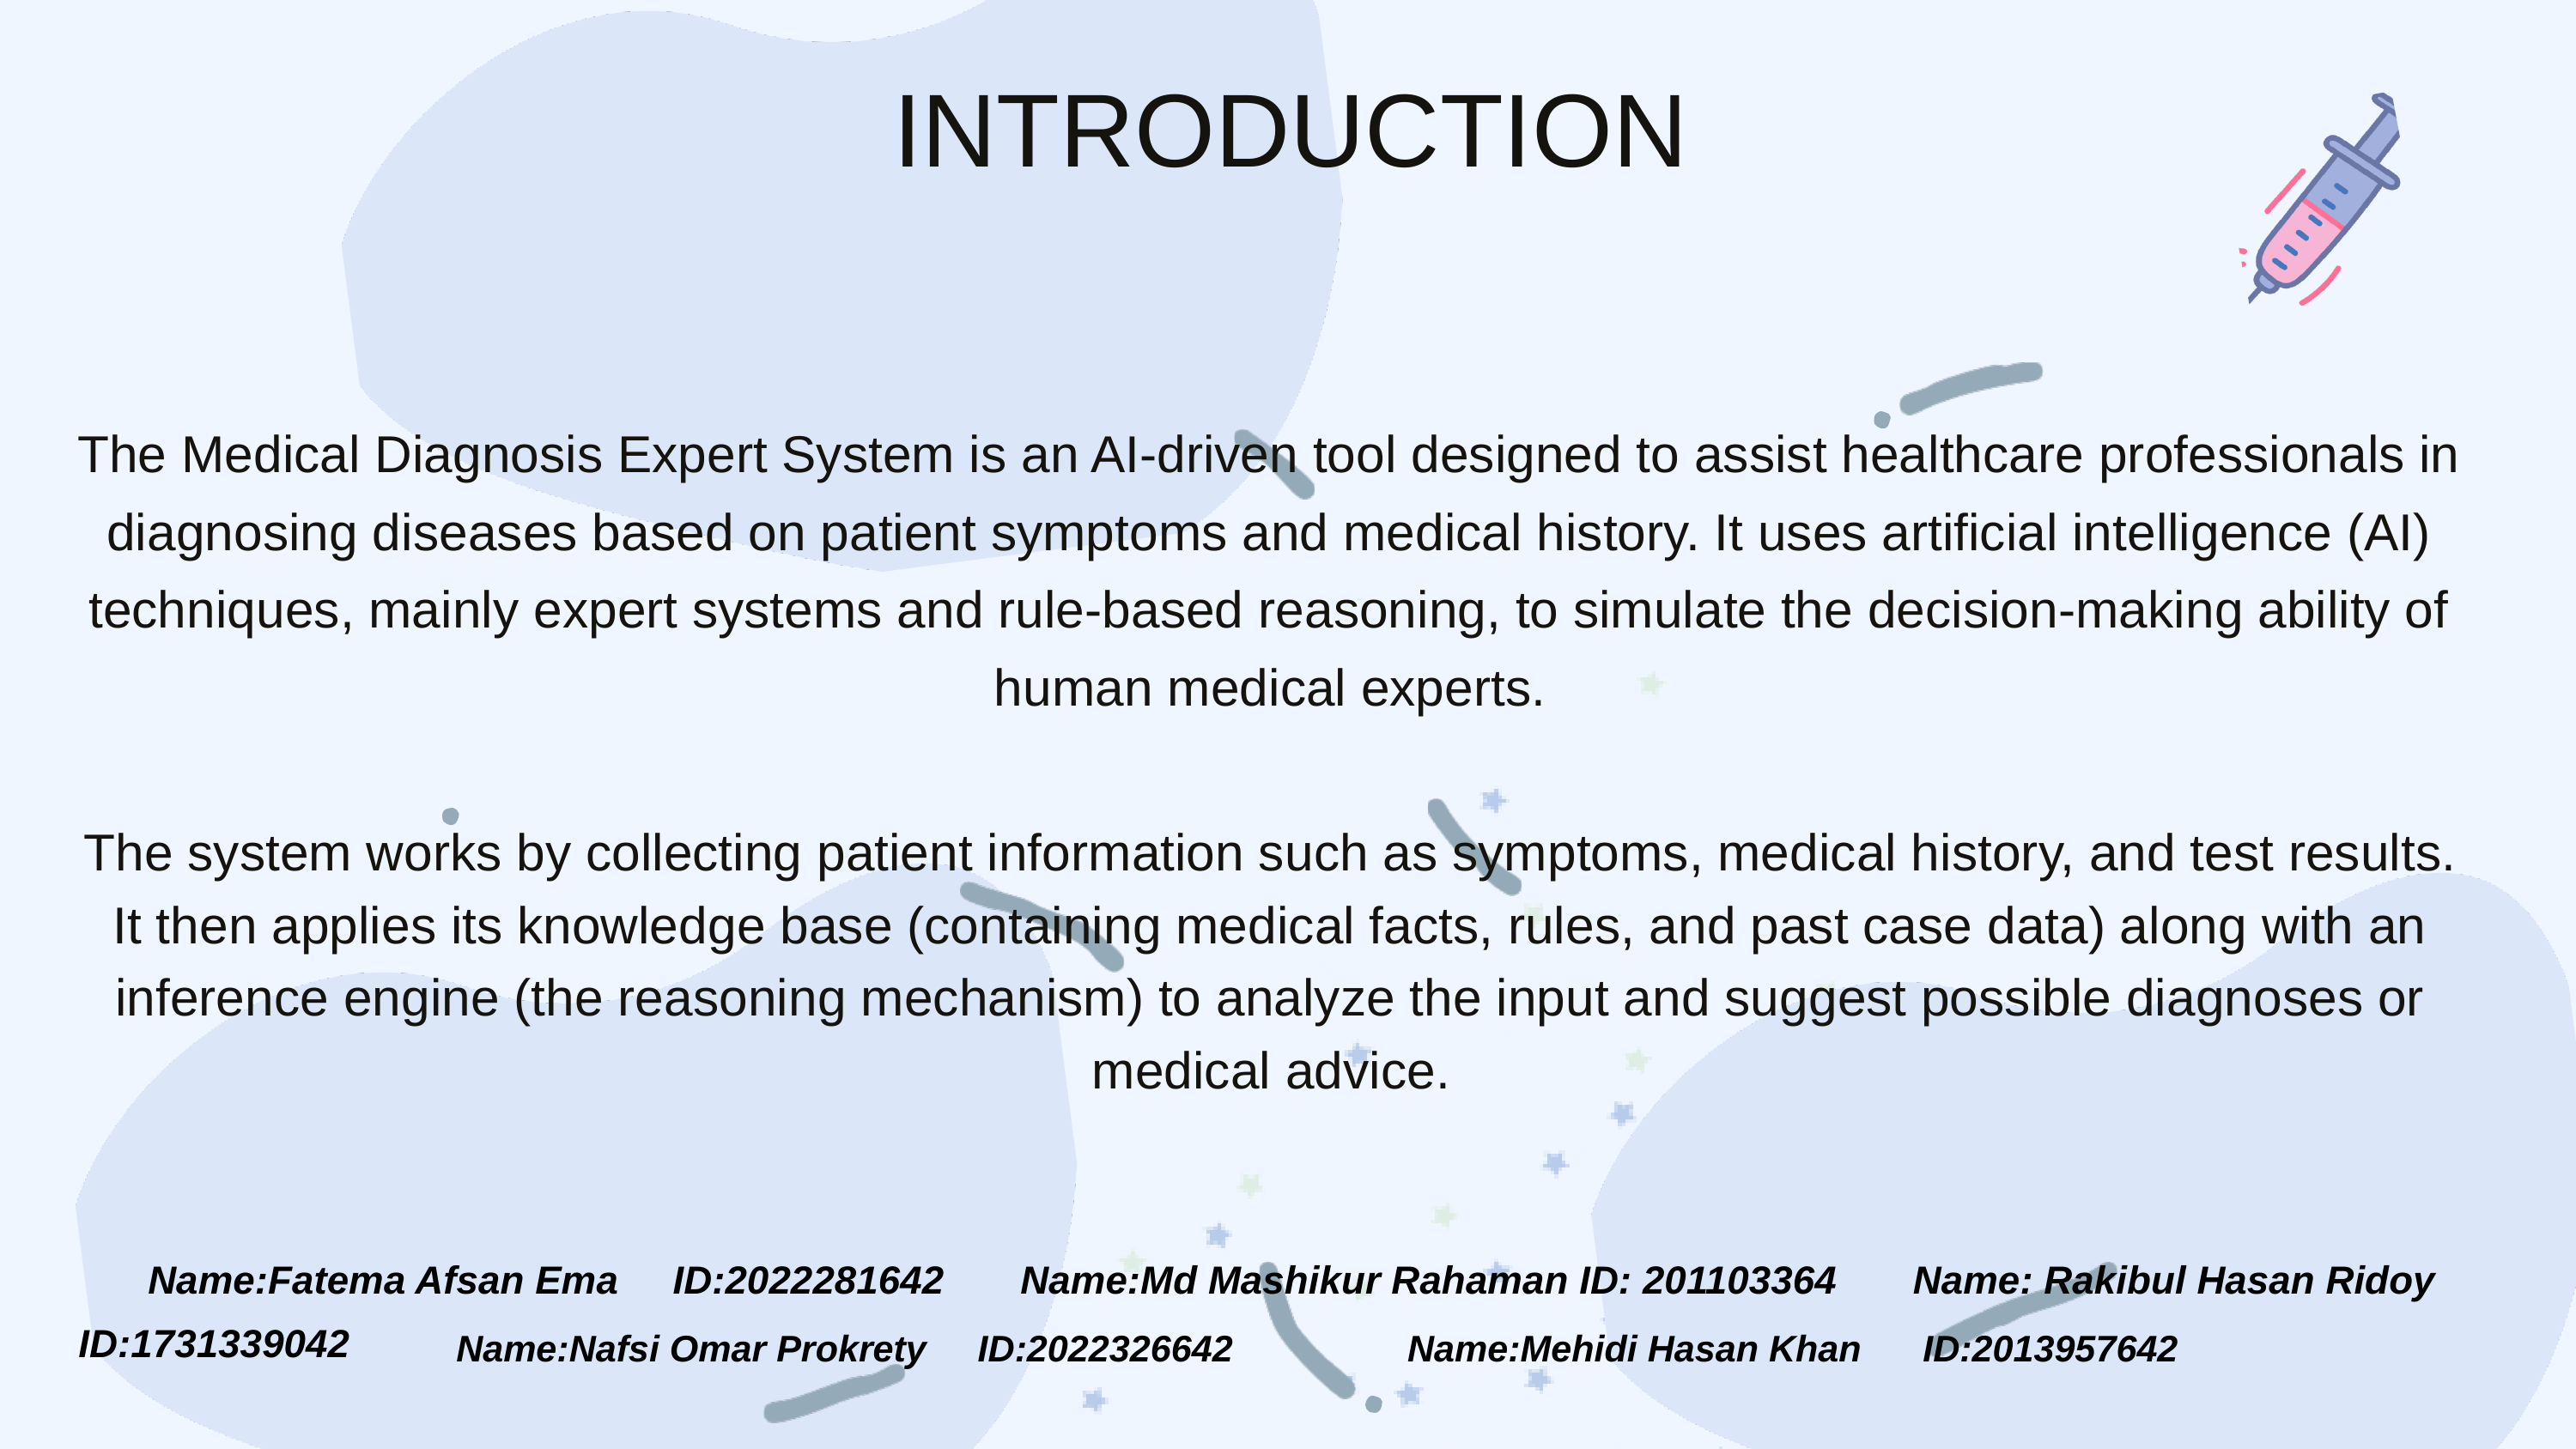

INTRODUCTION

The Medical Diagnosis Expert System is an AI-driven tool designed to assist healthcare professionals in diagnosing diseases based on patient symptoms and medical history. It uses artificial intelligence (AI) techniques, mainly expert systems and rule-based reasoning, to simulate the decision-making ability of human medical experts.

The system works by collecting patient information such as symptoms, medical history, and test results. It then applies its knowledge base (containing medical facts, rules, and past case data) along with an inference engine (the reasoning mechanism) to analyze the input and suggest possible diagnoses or medical advice.

Name:Fatema Afsan Ema     ID:2022281642       Name:Md Mashikur Rahaman ID: 201103364       Name: Rakibul Hasan Ridoy  ID:1731339042

Name:Nafsi Omar Prokrety     ID:2022326642                 Name:Mehidi Hasan Khan      ID:2013957642